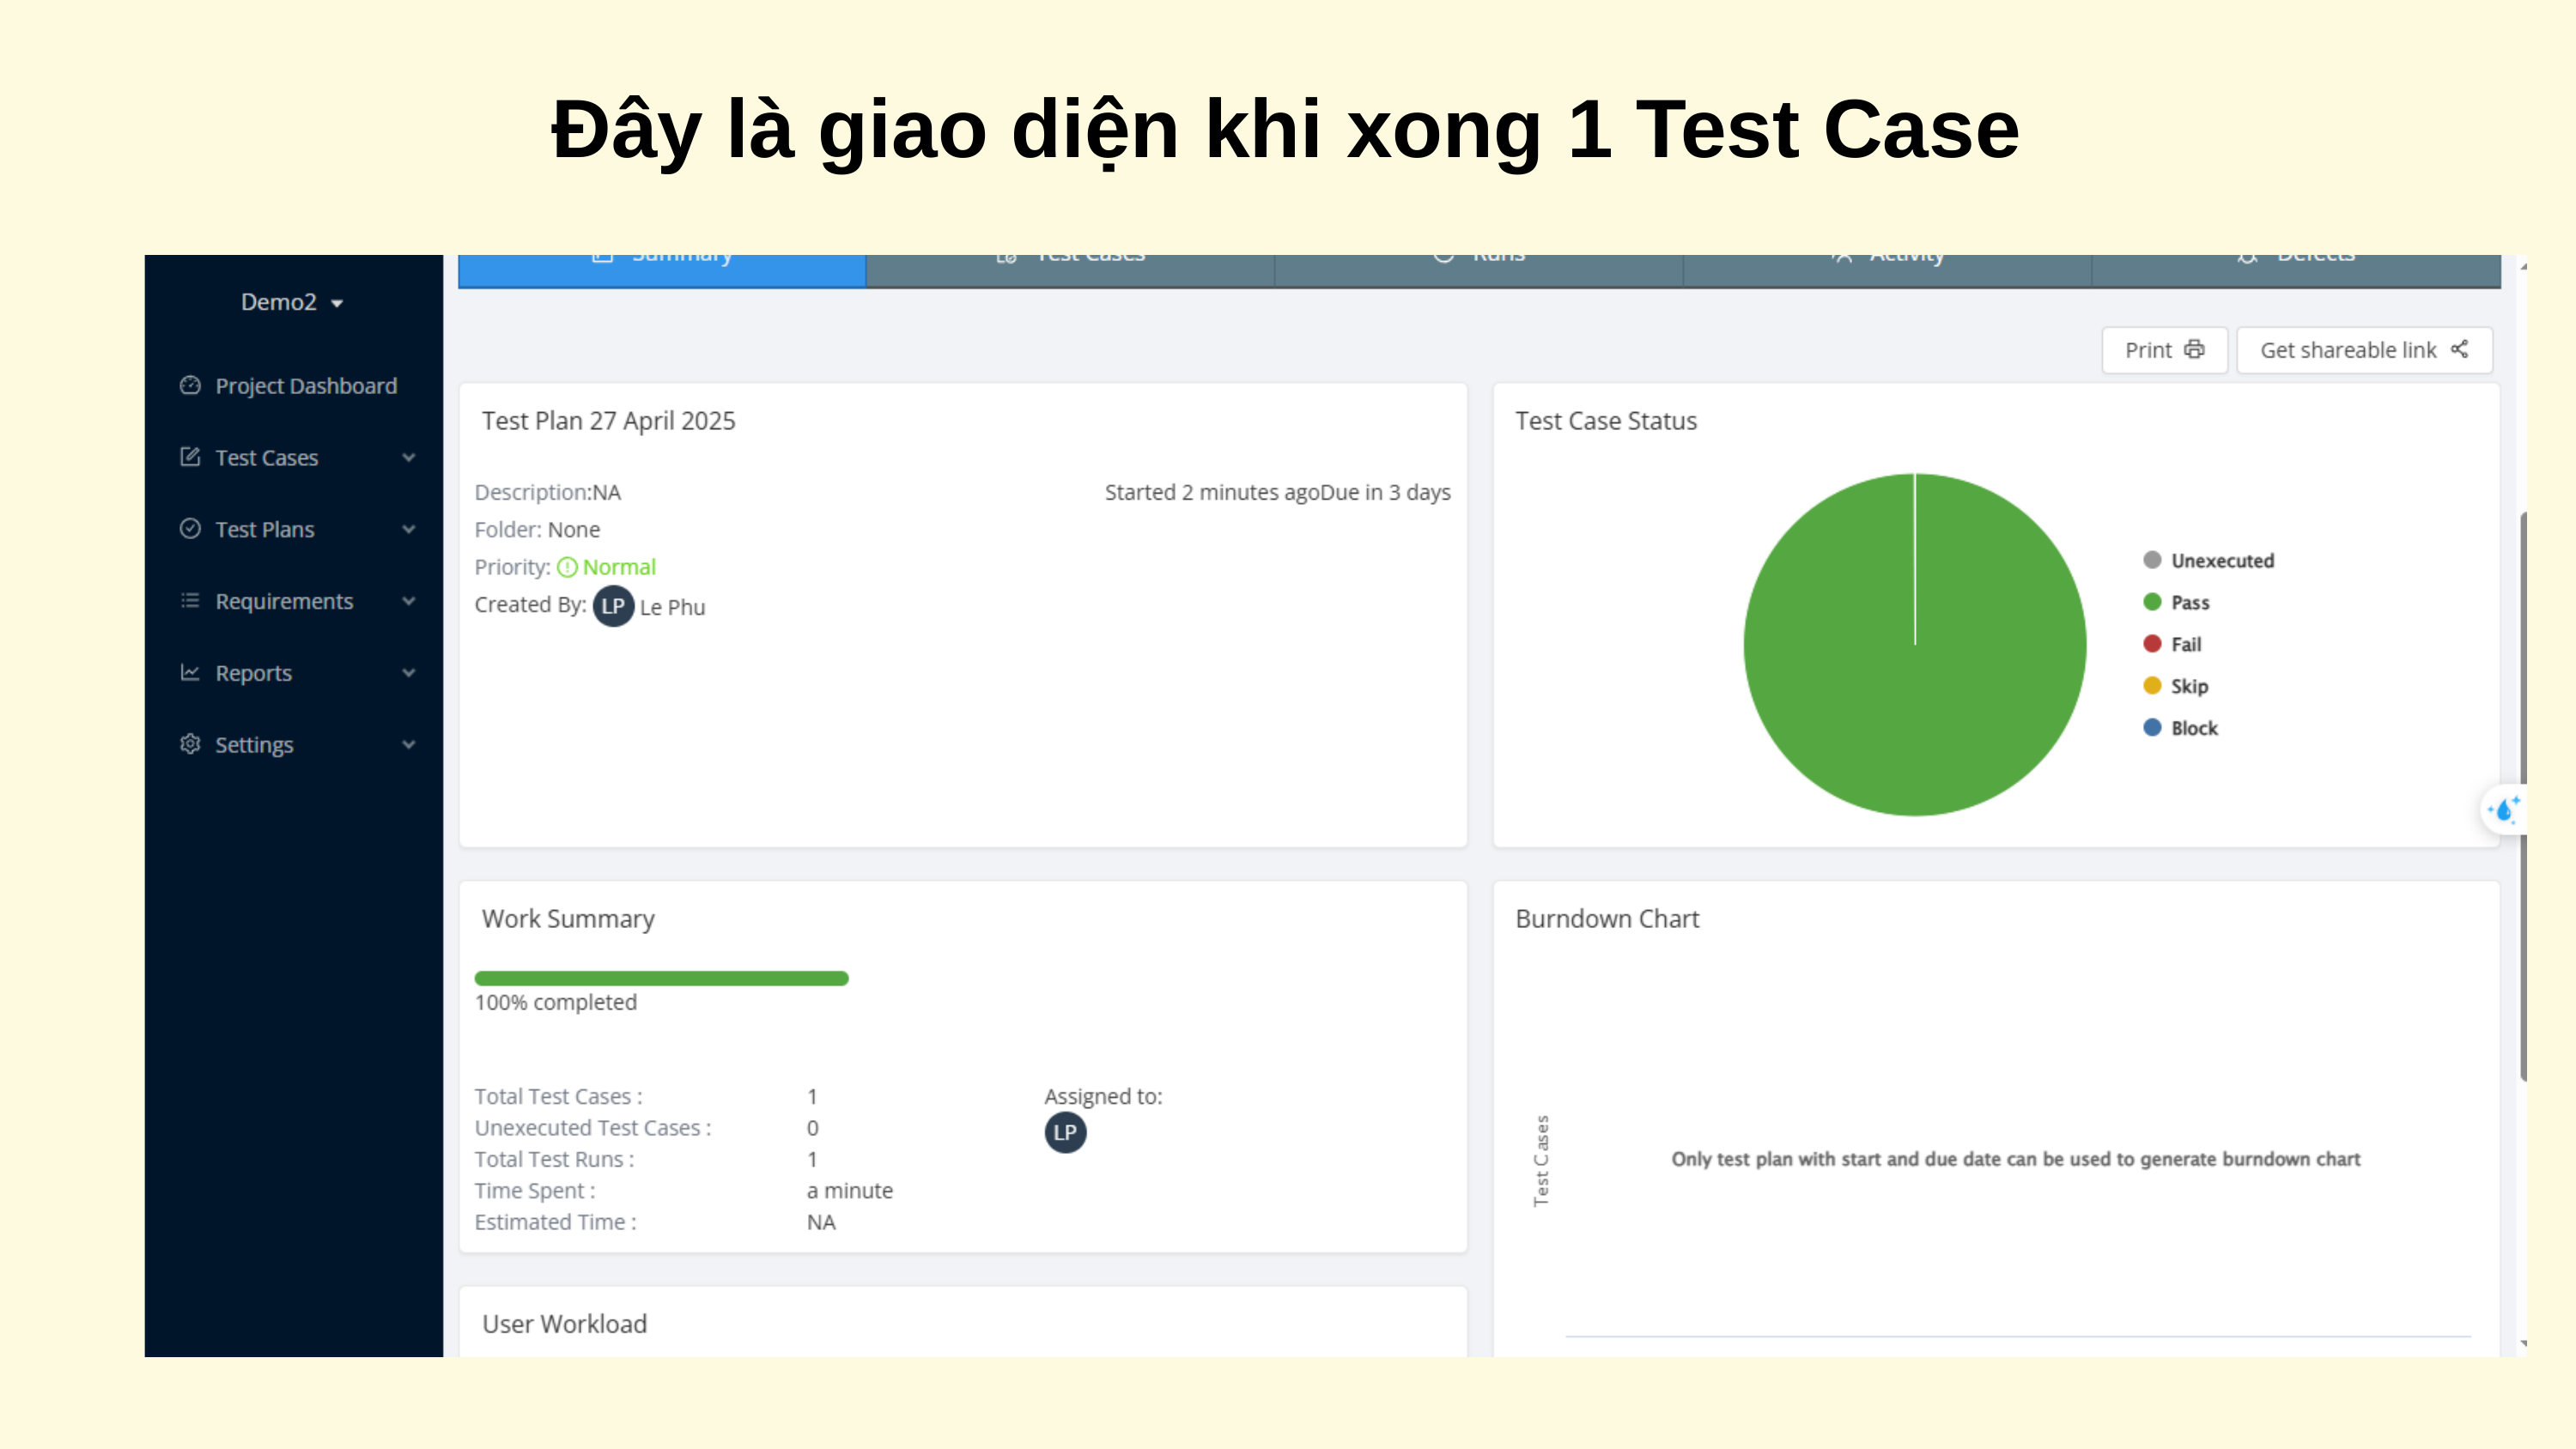

Đây là giao diện khi xong 1 Test Case